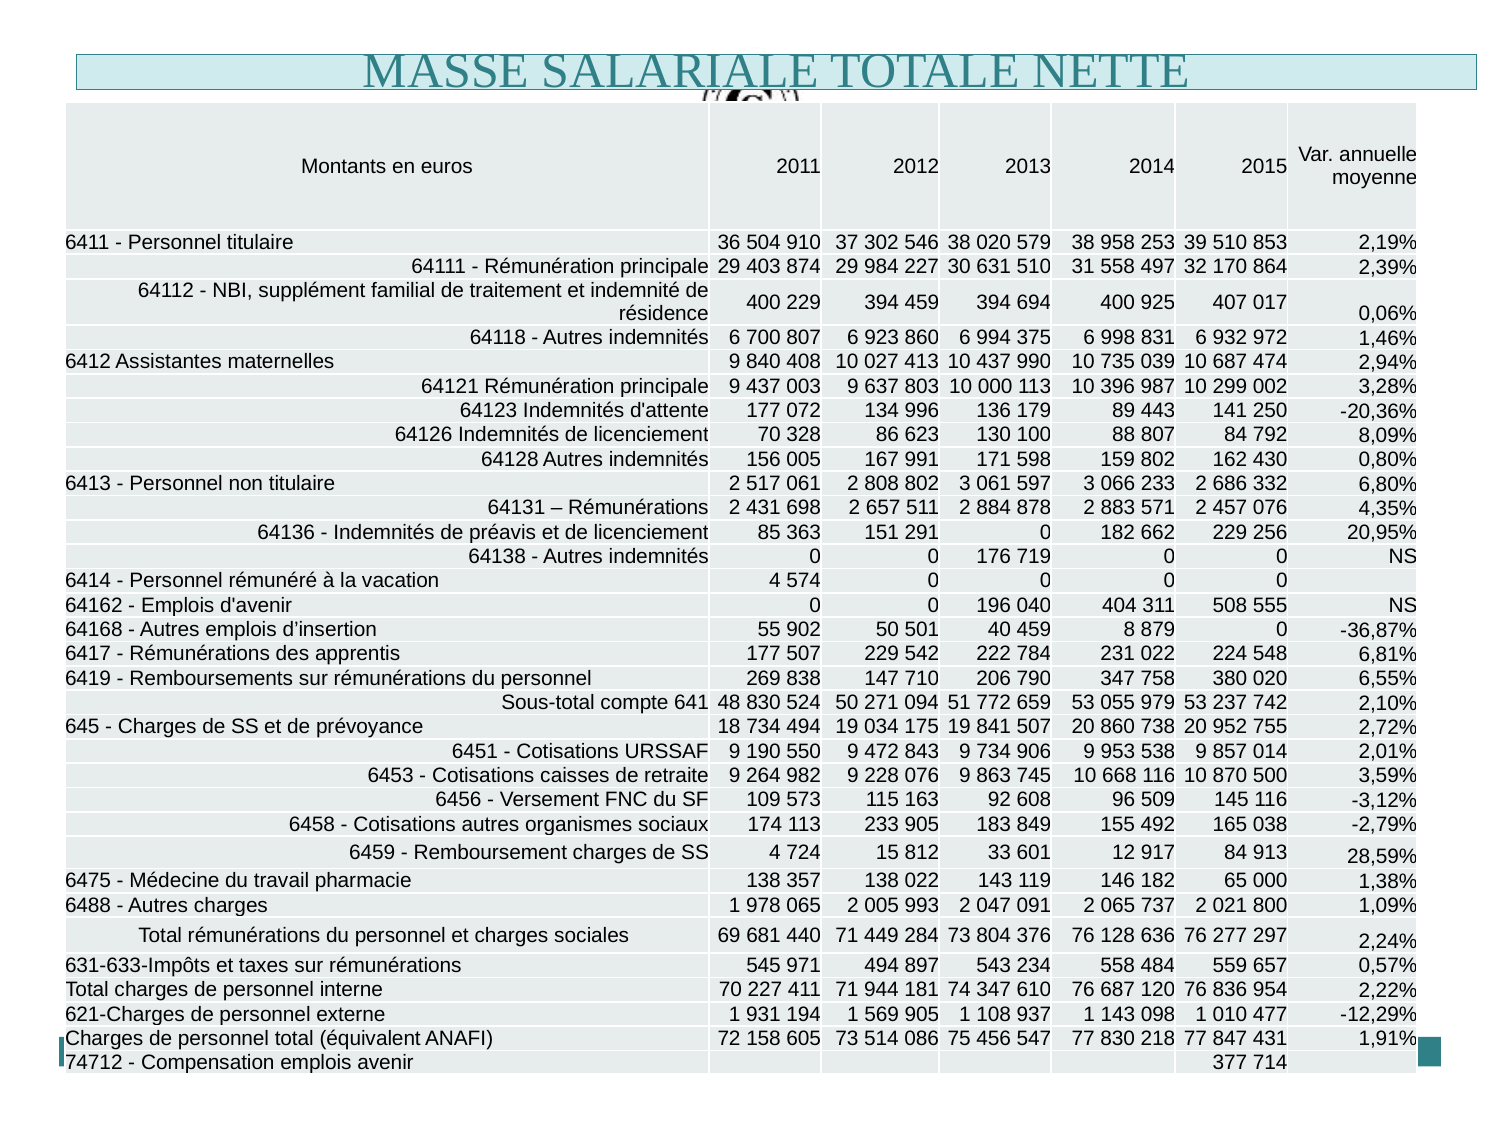

# MASSE SALARIALE TOTALE NETTE
| Montants en euros | 2011 | 2012 | 2013 | 2014 | 2015 | Var. annuelle moyenne |
| --- | --- | --- | --- | --- | --- | --- |
| 6411 - Personnel titulaire | 36 504 910 | 37 302 546 | 38 020 579 | 38 958 253 | 39 510 853 | 2,19% |
| 64111 - Rémunération principale | 29 403 874 | 29 984 227 | 30 631 510 | 31 558 497 | 32 170 864 | 2,39% |
| 64112 - NBI, supplément familial de traitement et indemnité de résidence | 400 229 | 394 459 | 394 694 | 400 925 | 407 017 | 0,06% |
| 64118 - Autres indemnités | 6 700 807 | 6 923 860 | 6 994 375 | 6 998 831 | 6 932 972 | 1,46% |
| 6412 Assistantes maternelles | 9 840 408 | 10 027 413 | 10 437 990 | 10 735 039 | 10 687 474 | 2,94% |
| 64121 Rémunération principale | 9 437 003 | 9 637 803 | 10 000 113 | 10 396 987 | 10 299 002 | 3,28% |
| 64123 Indemnités d'attente | 177 072 | 134 996 | 136 179 | 89 443 | 141 250 | -20,36% |
| 64126 Indemnités de licenciement | 70 328 | 86 623 | 130 100 | 88 807 | 84 792 | 8,09% |
| 64128 Autres indemnités | 156 005 | 167 991 | 171 598 | 159 802 | 162 430 | 0,80% |
| 6413 - Personnel non titulaire | 2 517 061 | 2 808 802 | 3 061 597 | 3 066 233 | 2 686 332 | 6,80% |
| 64131 – Rémunérations | 2 431 698 | 2 657 511 | 2 884 878 | 2 883 571 | 2 457 076 | 4,35% |
| 64136 - Indemnités de préavis et de licenciement | 85 363 | 151 291 | 0 | 182 662 | 229 256 | 20,95% |
| 64138 - Autres indemnités | 0 | 0 | 176 719 | 0 | 0 | NS |
| 6414 - Personnel rémunéré à la vacation | 4 574 | 0 | 0 | 0 | 0 |  |
| 64162 - Emplois d'avenir | 0 | 0 | 196 040 | 404 311 | 508 555 | NS |
| 64168 - Autres emplois d’insertion | 55 902 | 50 501 | 40 459 | 8 879 | 0 | -36,87% |
| 6417 - Rémunérations des apprentis | 177 507 | 229 542 | 222 784 | 231 022 | 224 548 | 6,81% |
| 6419 - Remboursements sur rémunérations du personnel | 269 838 | 147 710 | 206 790 | 347 758 | 380 020 | 6,55% |
| Sous-total compte 641 | 48 830 524 | 50 271 094 | 51 772 659 | 53 055 979 | 53 237 742 | 2,10% |
| 645 - Charges de SS et de prévoyance | 18 734 494 | 19 034 175 | 19 841 507 | 20 860 738 | 20 952 755 | 2,72% |
| 6451 - Cotisations URSSAF | 9 190 550 | 9 472 843 | 9 734 906 | 9 953 538 | 9 857 014 | 2,01% |
| 6453 - Cotisations caisses de retraite | 9 264 982 | 9 228 076 | 9 863 745 | 10 668 116 | 10 870 500 | 3,59% |
| 6456 - Versement FNC du SF | 109 573 | 115 163 | 92 608 | 96 509 | 145 116 | -3,12% |
| 6458 - Cotisations autres organismes sociaux | 174 113 | 233 905 | 183 849 | 155 492 | 165 038 | -2,79% |
| 6459 - Remboursement charges de SS | 4 724 | 15 812 | 33 601 | 12 917 | 84 913 | 28,59% |
| 6475 - Médecine du travail pharmacie | 138 357 | 138 022 | 143 119 | 146 182 | 65 000 | 1,38% |
| 6488 - Autres charges | 1 978 065 | 2 005 993 | 2 047 091 | 2 065 737 | 2 021 800 | 1,09% |
| Total rémunérations du personnel et charges sociales | 69 681 440 | 71 449 284 | 73 804 376 | 76 128 636 | 76 277 297 | 2,24% |
| 631-633-Impôts et taxes sur rémunérations | 545 971 | 494 897 | 543 234 | 558 484 | 559 657 | 0,57% |
| Total charges de personnel interne | 70 227 411 | 71 944 181 | 74 347 610 | 76 687 120 | 76 836 954 | 2,22% |
| 621-Charges de personnel externe | 1 931 194 | 1 569 905 | 1 108 937 | 1 143 098 | 1 010 477 | -12,29% |
| Charges de personnel total (équivalent ANAFI) | 72 158 605 | 73 514 086 | 75 456 547 | 77 830 218 | 77 847 431 | 1,91% |
| 74712 - Compensation emplois avenir |  |  |  |  | 377 714 |  |
14/10/2016
Méthodologie et pratique du contrôle de la gestion RH et des rémunérations du personnel des collectivités territoriales
9